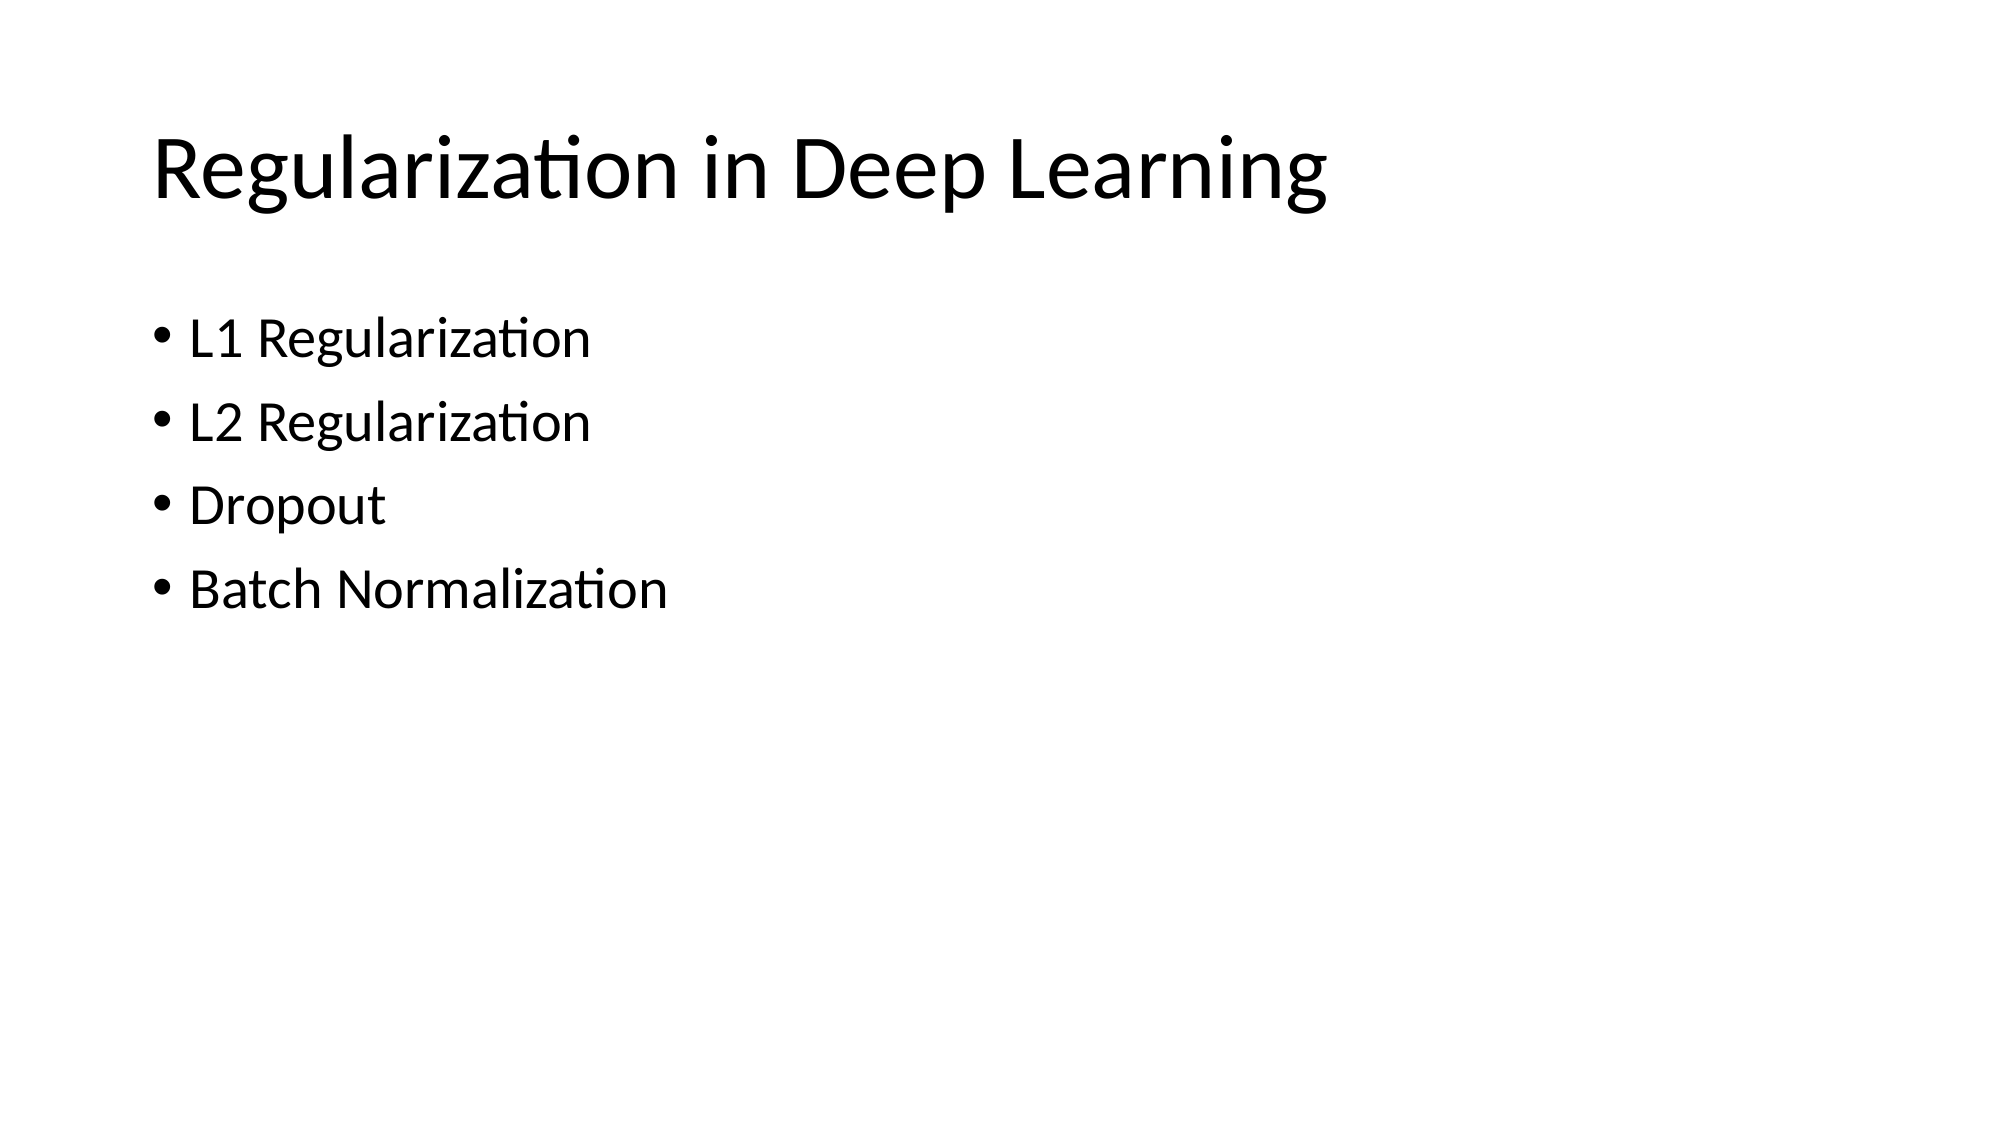

# Regularization in Deep Learning
L1 Regularization
L2 Regularization
Dropout
Batch Normalization